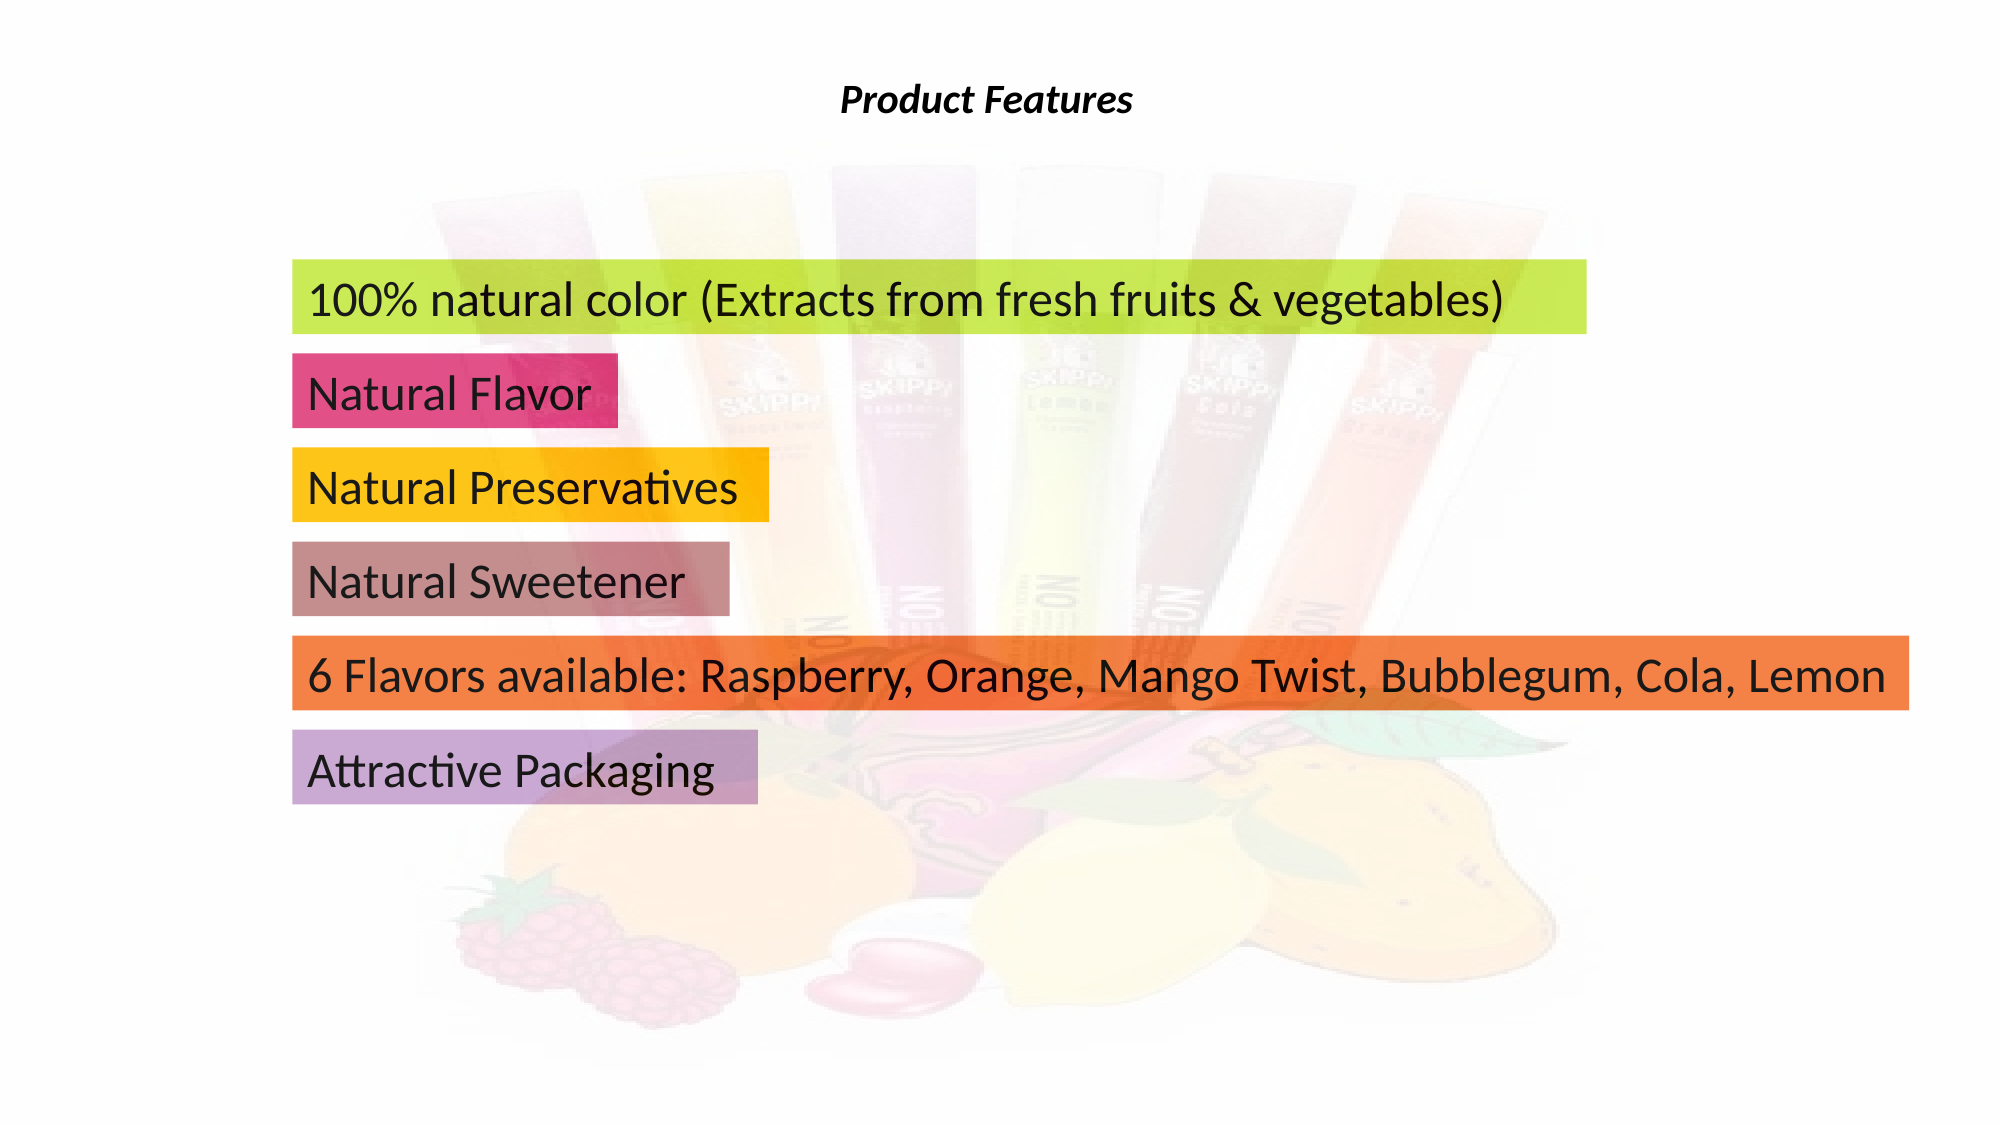

Product Features
100% natural color (Extracts from fresh fruits & vegetables)
Natural Flavor
Natural Preservatives
Natural Sweetener
6 Flavors available: Raspberry, Orange, Mango Twist, Bubblegum, Cola, Lemon
Attractive Packaging